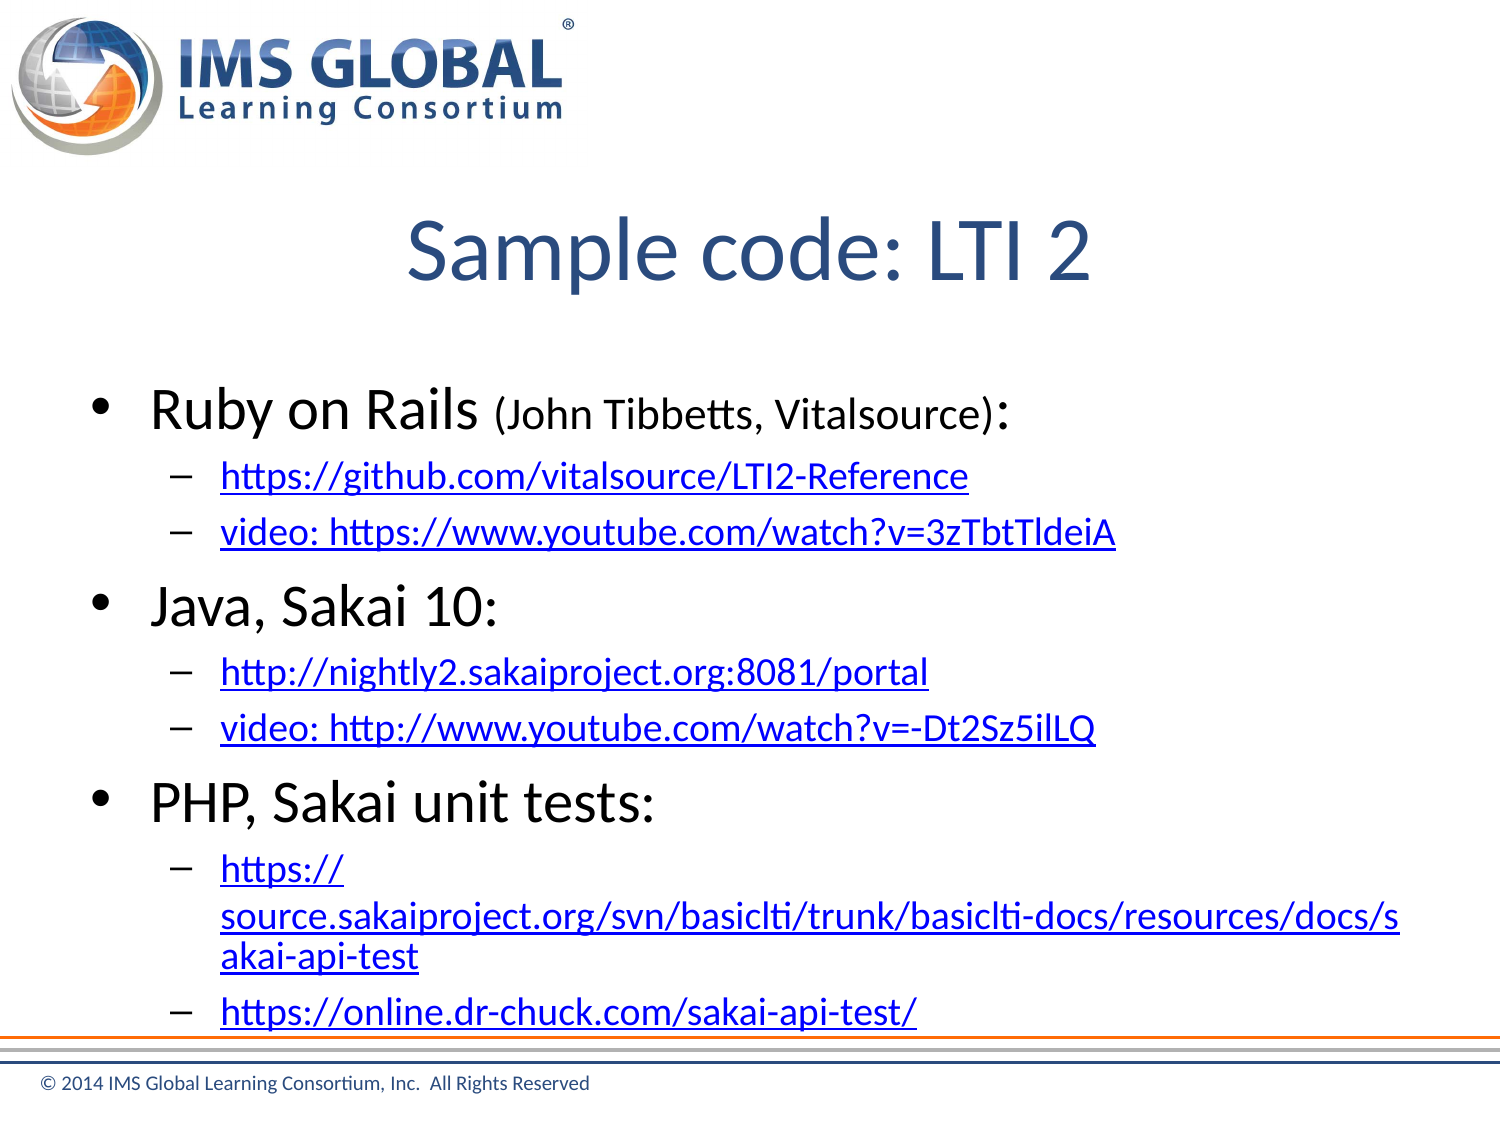

# Sample code: LTI 2
Ruby on Rails (John Tibbetts, Vitalsource):
https://github.com/vitalsource/LTI2-Reference
video: https://www.youtube.com/watch?v=3zTbtTldeiA
Java, Sakai 10:
http://nightly2.sakaiproject.org:8081/portal
video: http://www.youtube.com/watch?v=-Dt2Sz5ilLQ
PHP, Sakai unit tests:
https://source.sakaiproject.org/svn/basiclti/trunk/basiclti-docs/resources/docs/sakai-api-test
https://online.dr-chuck.com/sakai-api-test/